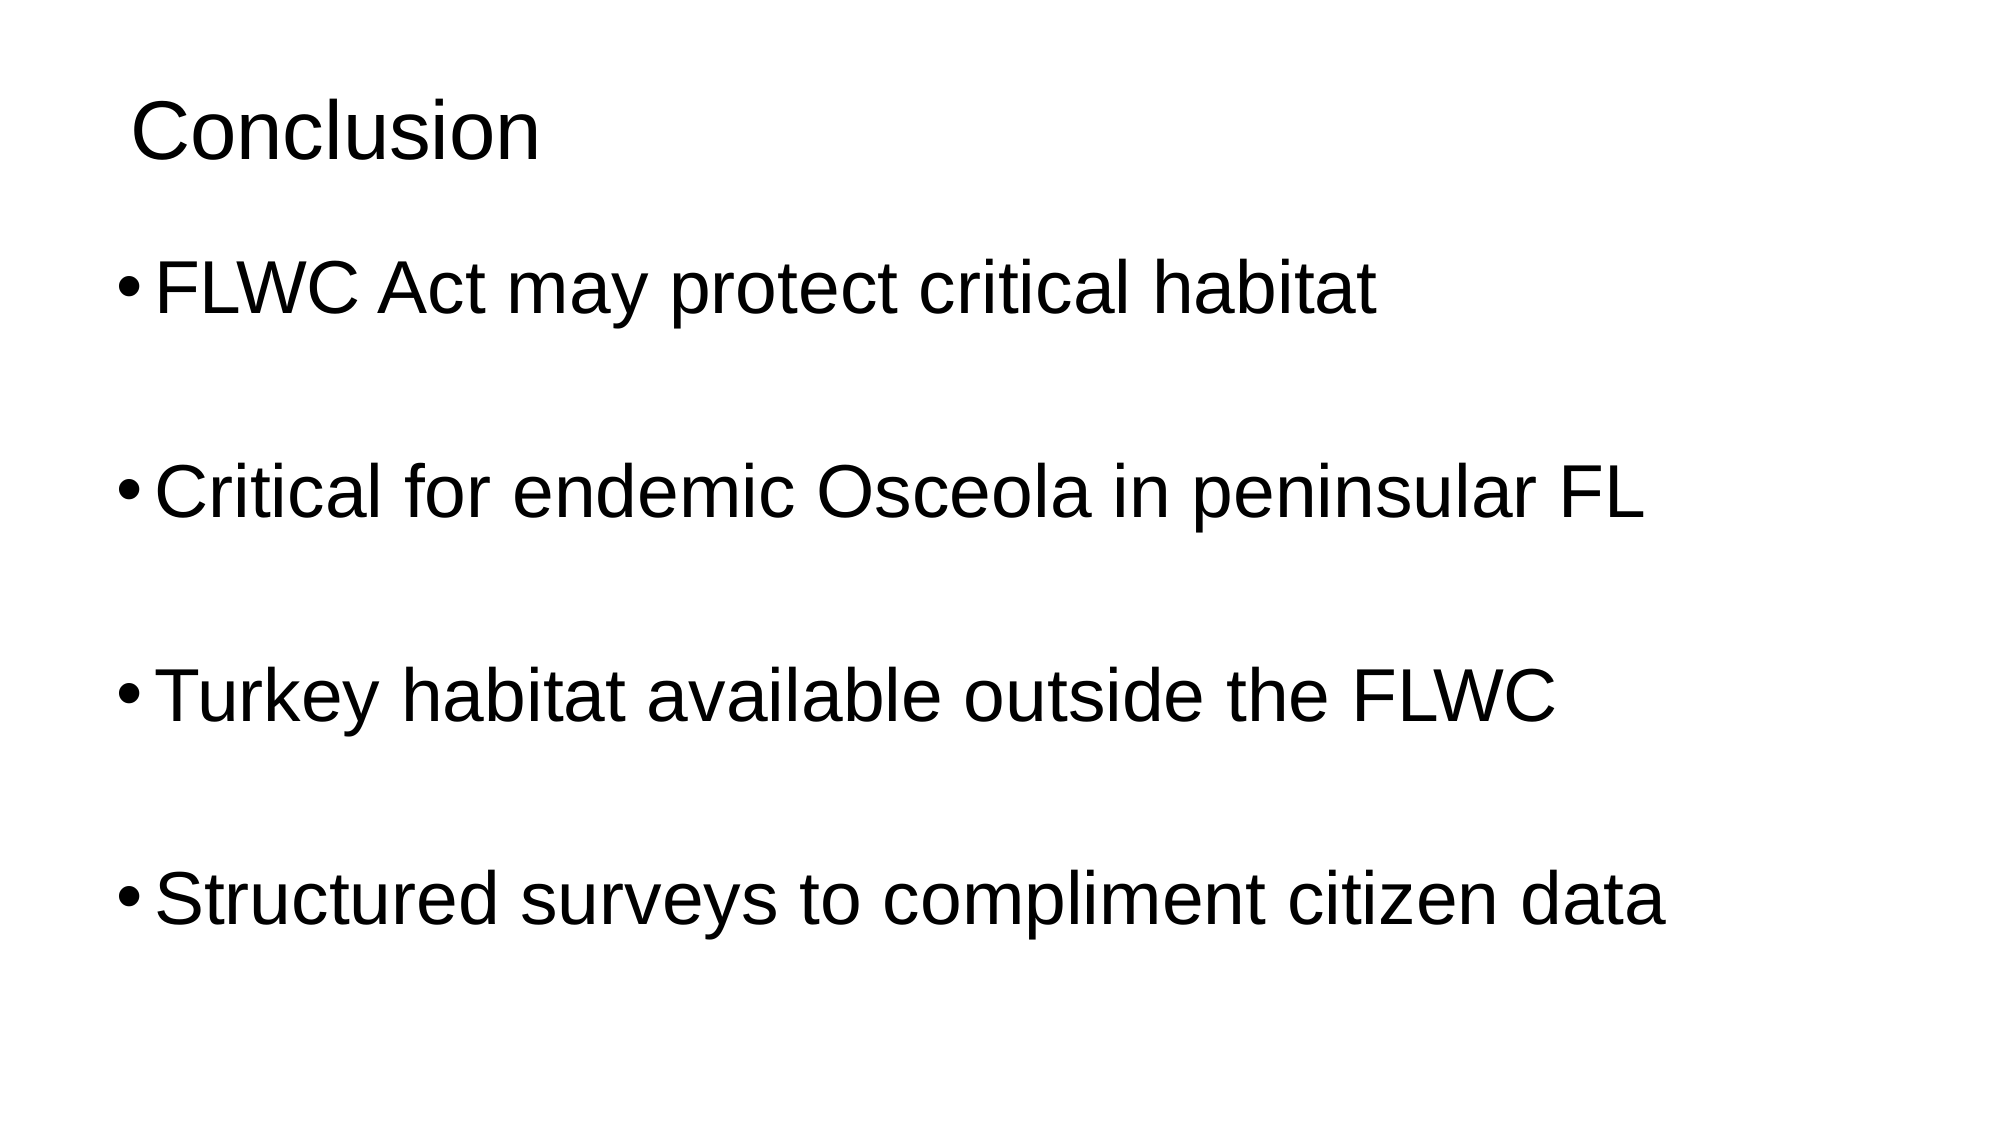

# Conclusion
FLWC Act may protect critical habitat

Critical for endemic Osceola in peninsular FL

Turkey habitat available outside the FLWC

Structured surveys to compliment citizen data